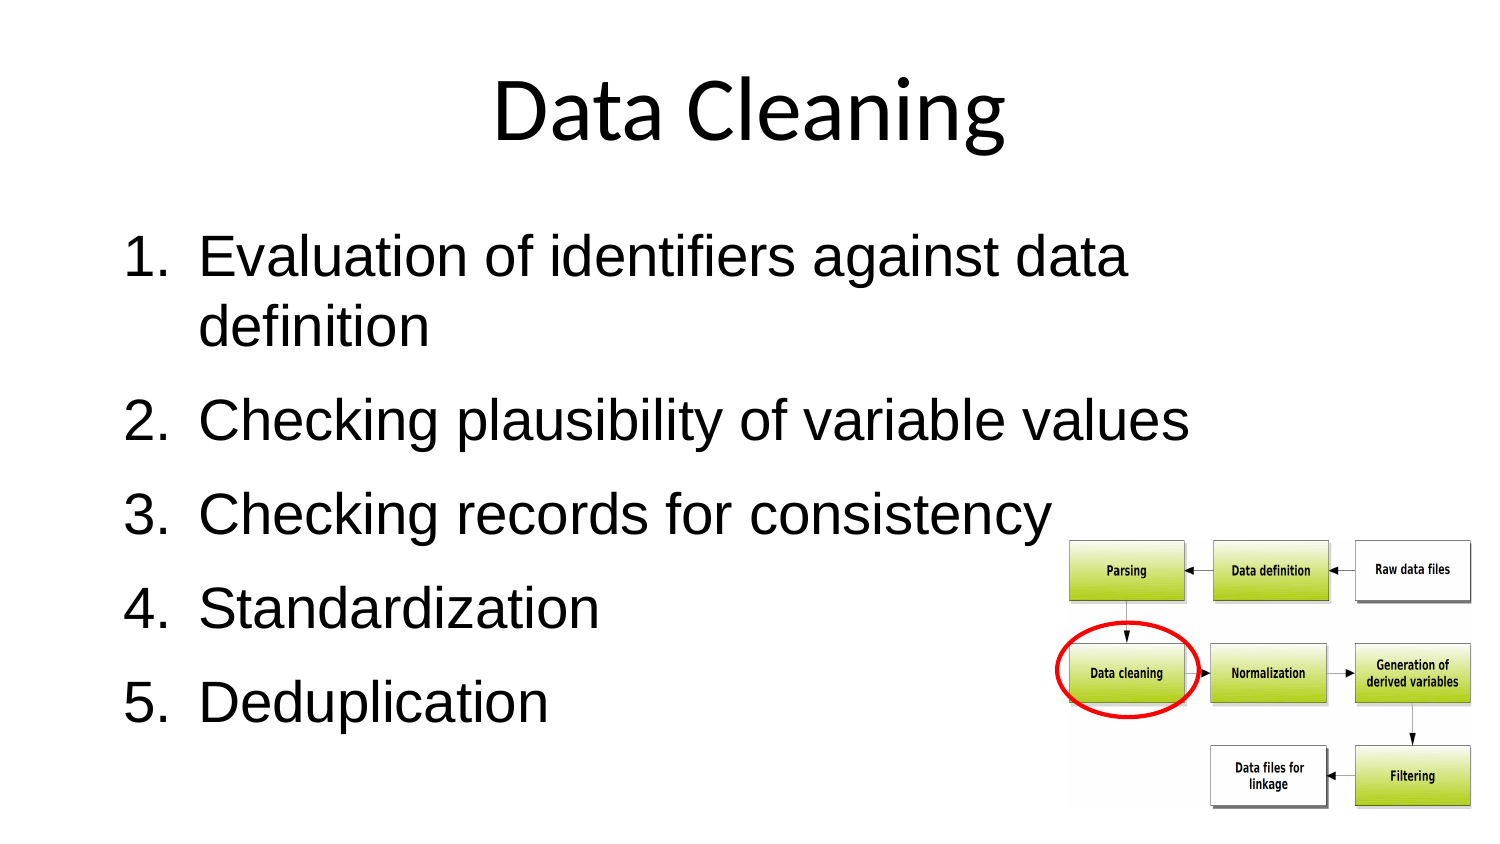

# Data Cleaning
Evaluation of identifiers against data definition
Checking plausibility of variable values
Checking records for consistency
Standardization
Deduplication